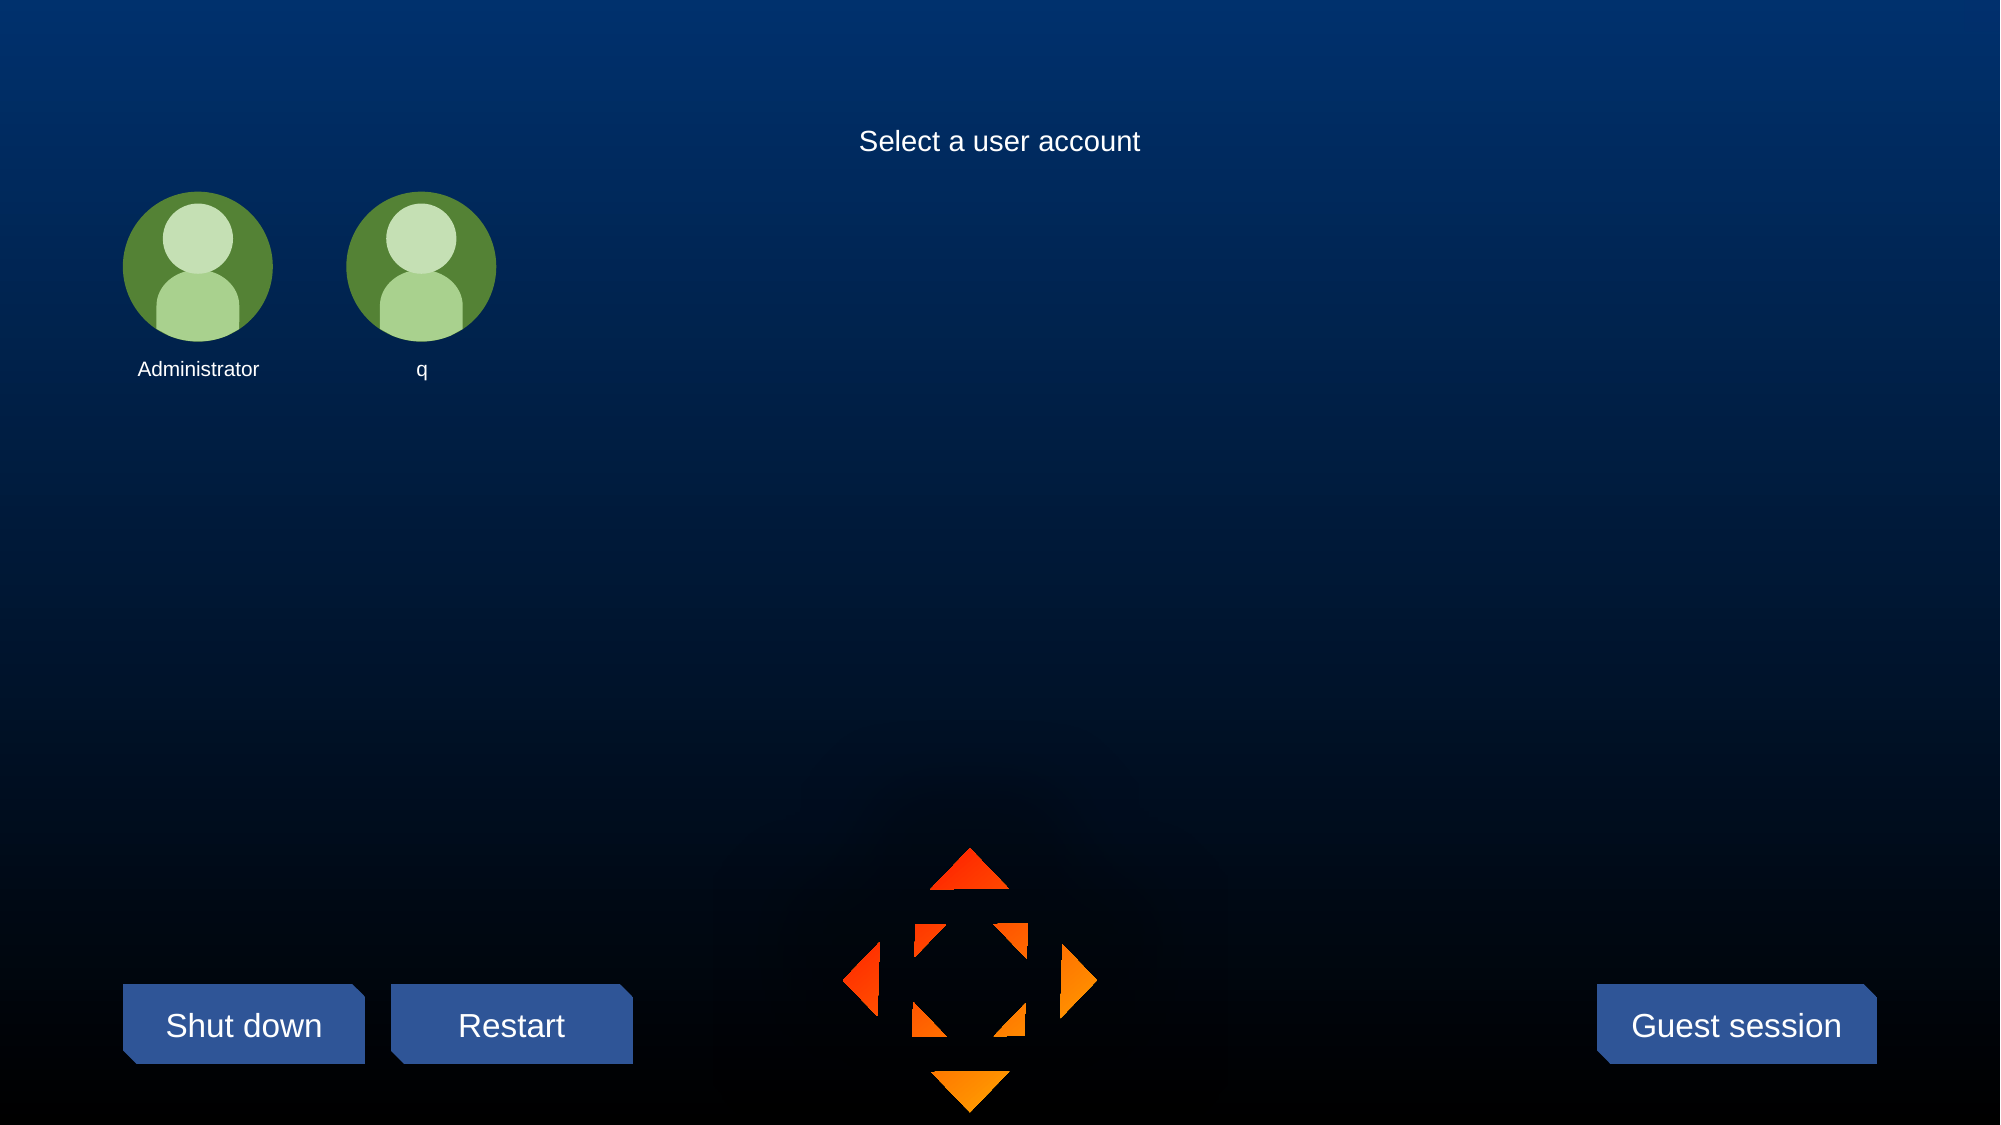

3
Select a user account

Administrator
q
User

Restart
Guest session
Shut down